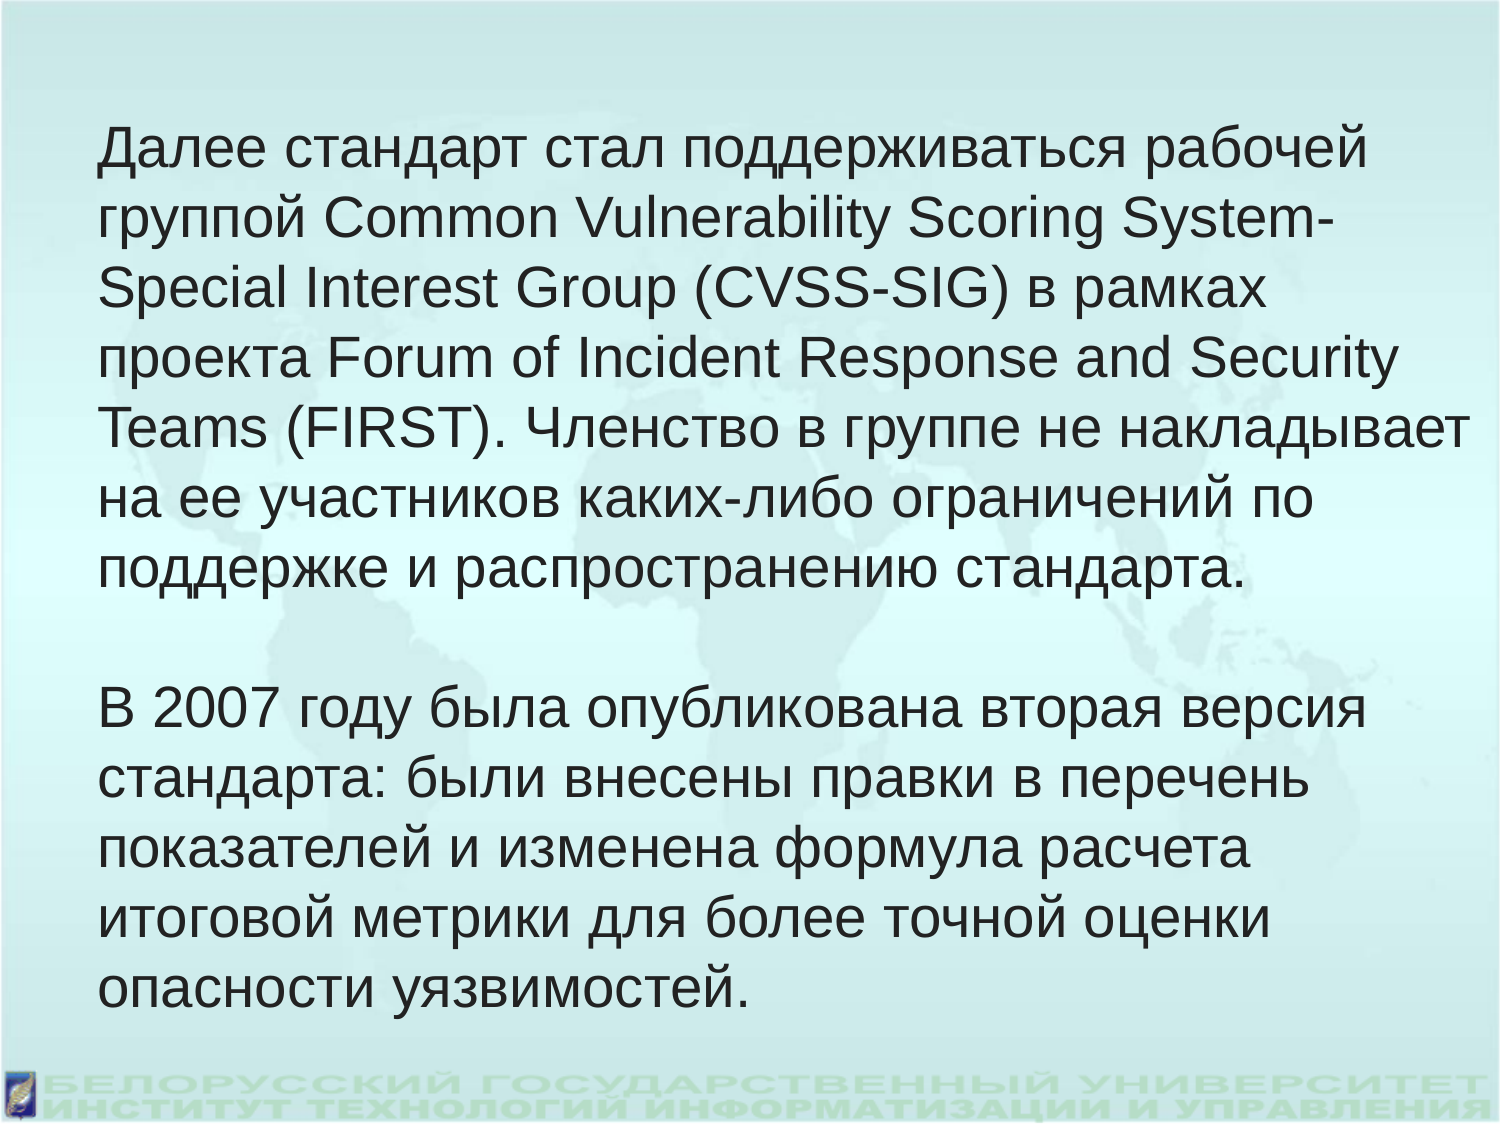

Далее стандарт стал поддерживаться рабочей группой Common Vulnerability Scoring System-Special Interest Group (CVSS-SIG) в рамках проекта Forum of Incident Response and Security Teams (FIRST). Членство в группе не накладывает на ее участников каких-либо ограничений по поддержке и распространению стандарта.
В 2007 году была опубликована вторая версия стандарта: были внесены правки в перечень показателей и изменена формула расчета итоговой метрики для более точной оценки опасности уязвимостей.